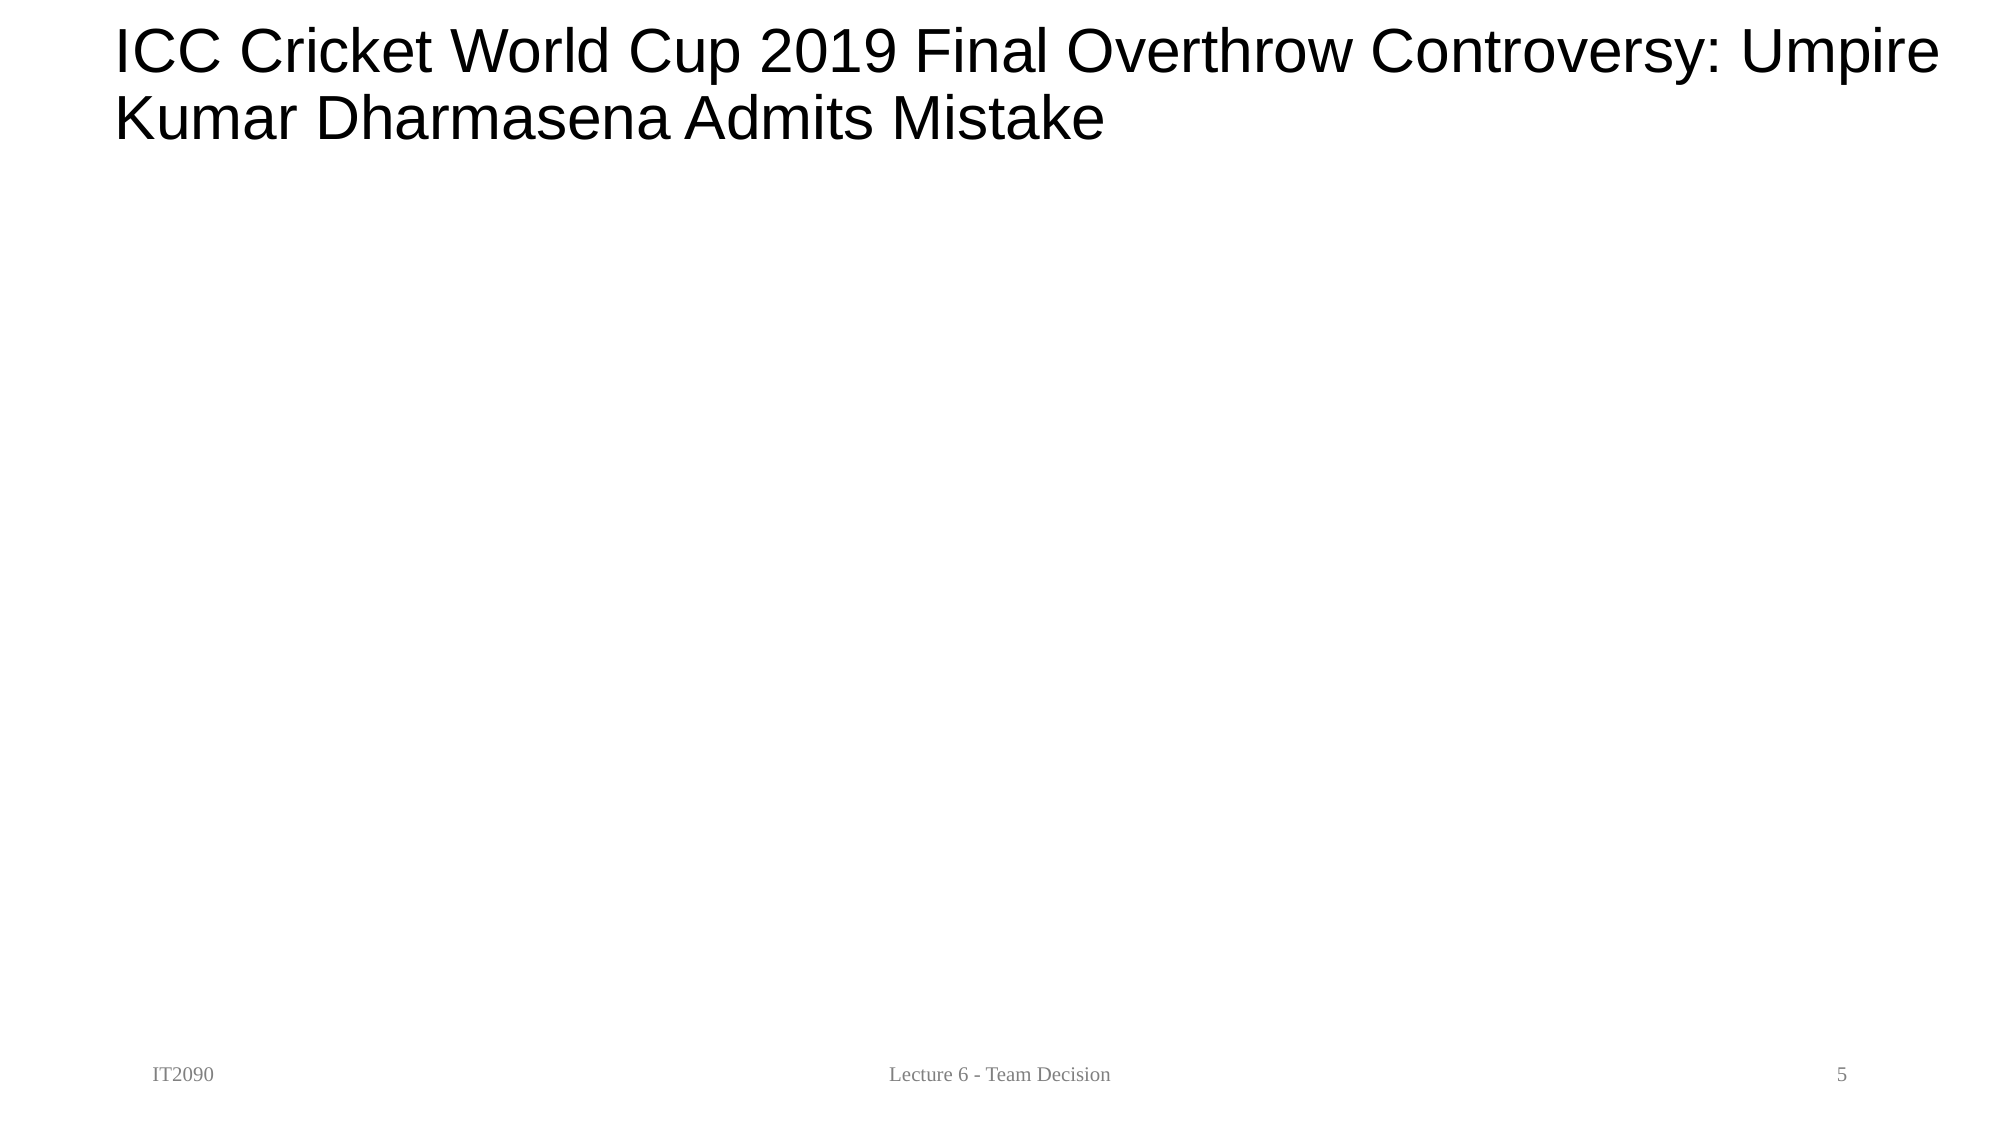

# ICC Cricket World Cup 2019 Final Overthrow Controversy: Umpire Kumar Dharmasena Admits Mistake
IT2090
Lecture 6 - Team Decision
5